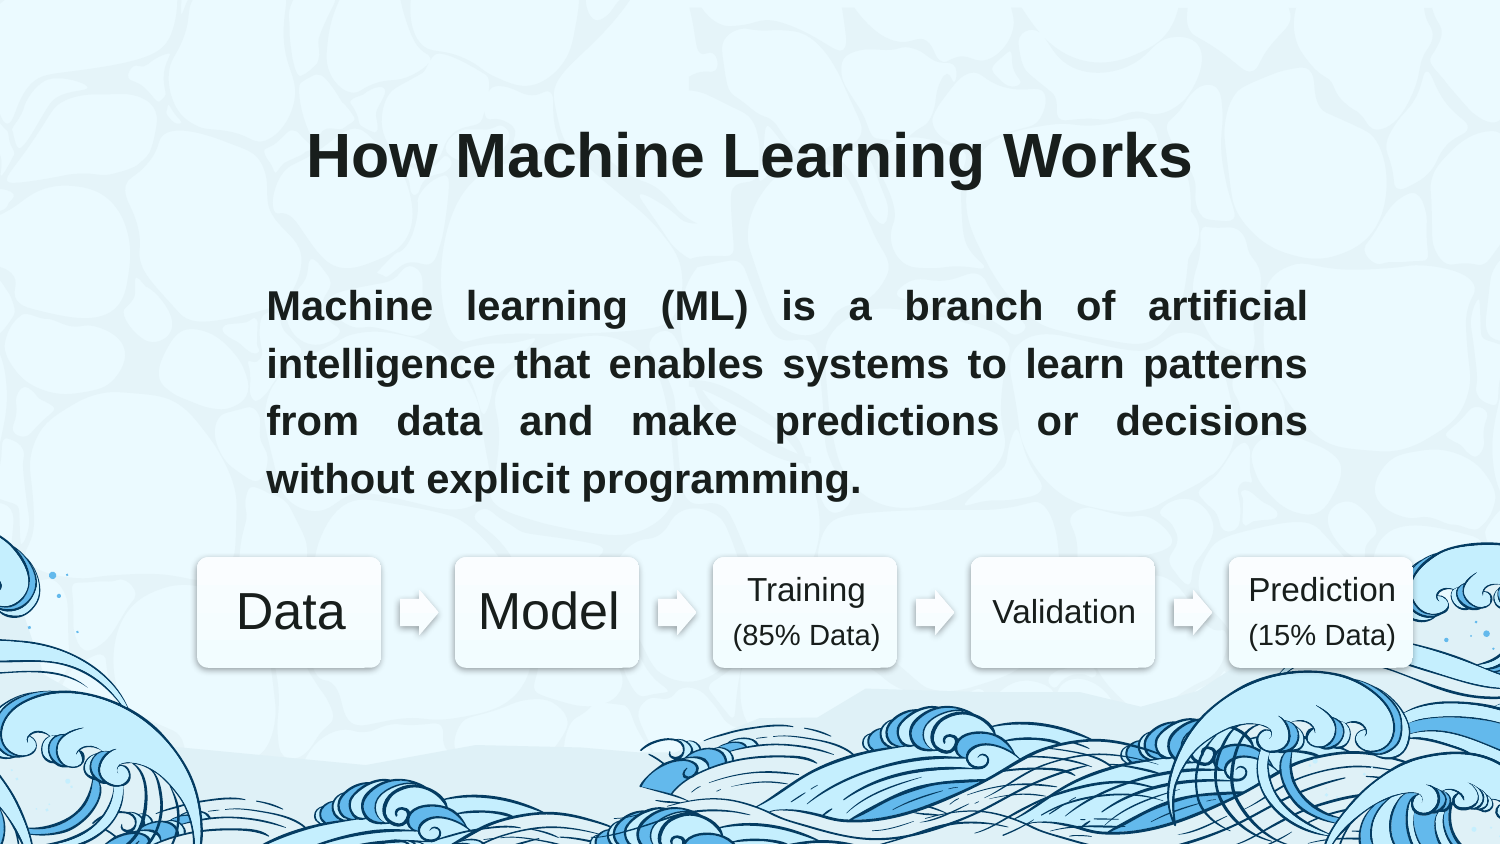

# How Machine Learning Works
	Machine learning (ML) is a branch of artificial intelligence that enables systems to learn patterns from data and make predictions or decisions without explicit programming.
Data

Model

Training
(85% Data)

Validation

Prediction
(15% Data)